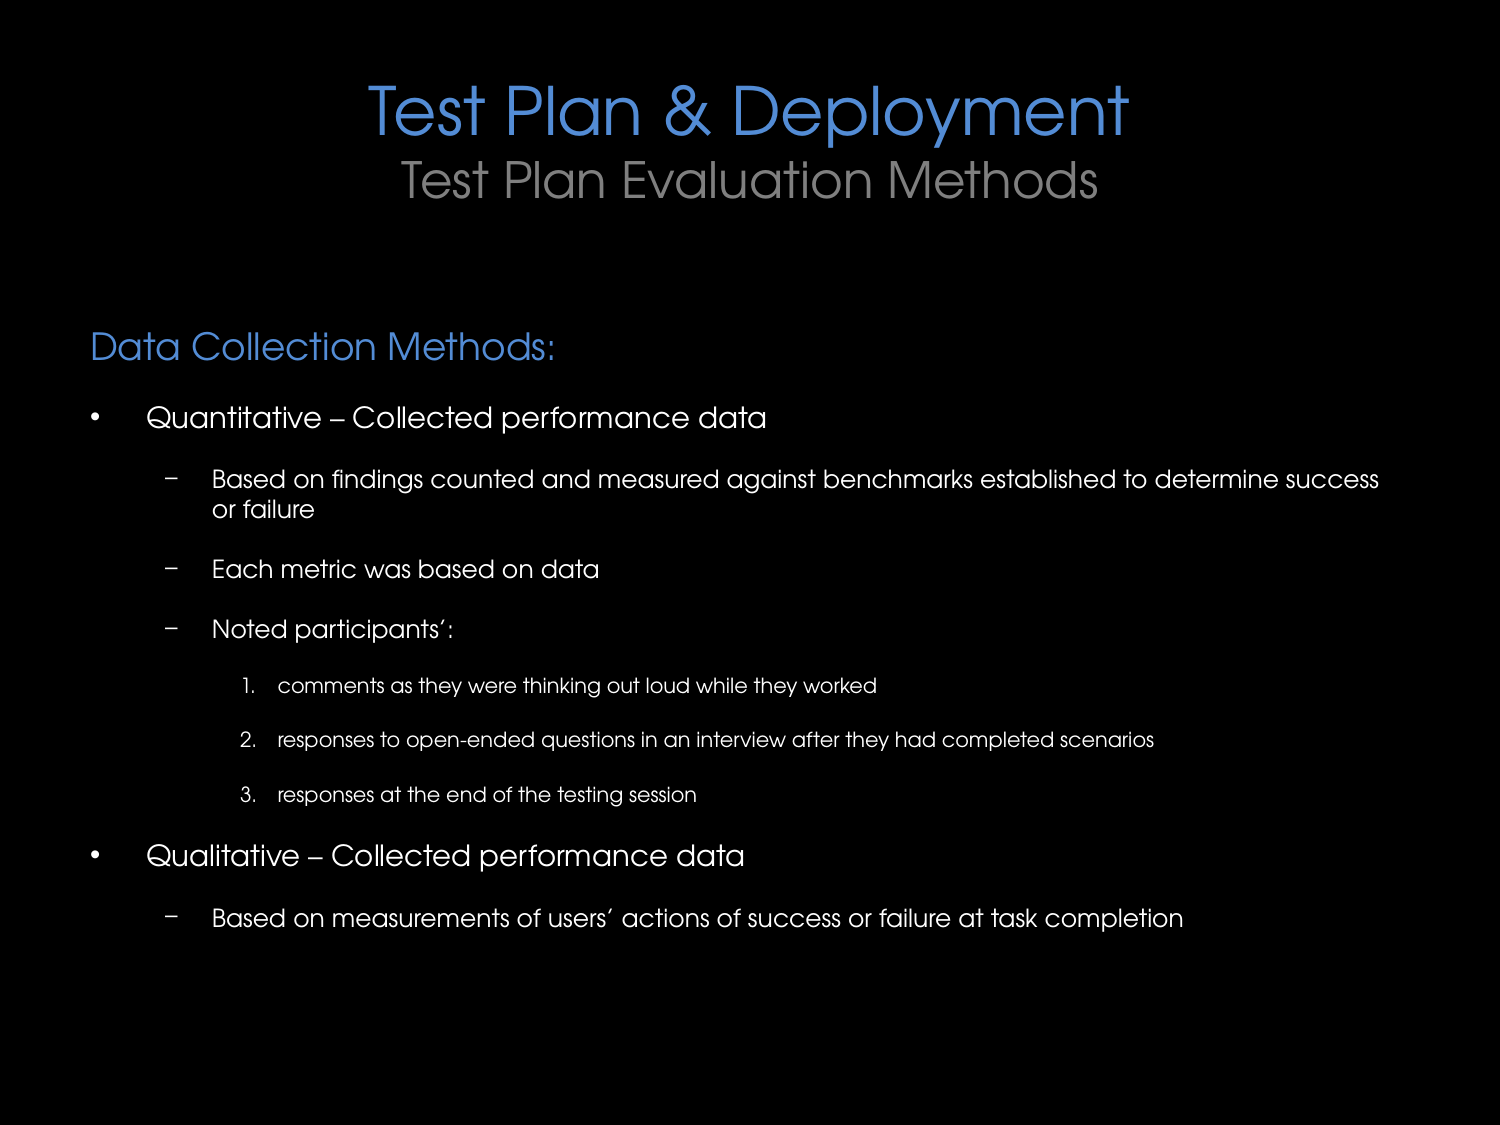

# Test Plan & Deployment Test Plan Evaluation Methods
Data Collection Methods:
Quantitative – Collected performance data
Based on findings counted and measured against benchmarks established to determine success or failure
Each metric was based on data
Noted participants’:
comments as they were thinking out loud while they worked
responses to open-ended questions in an interview after they had completed scenarios
responses at the end of the testing session
Qualitative – Collected performance data
Based on measurements of users’ actions of success or failure at task completion